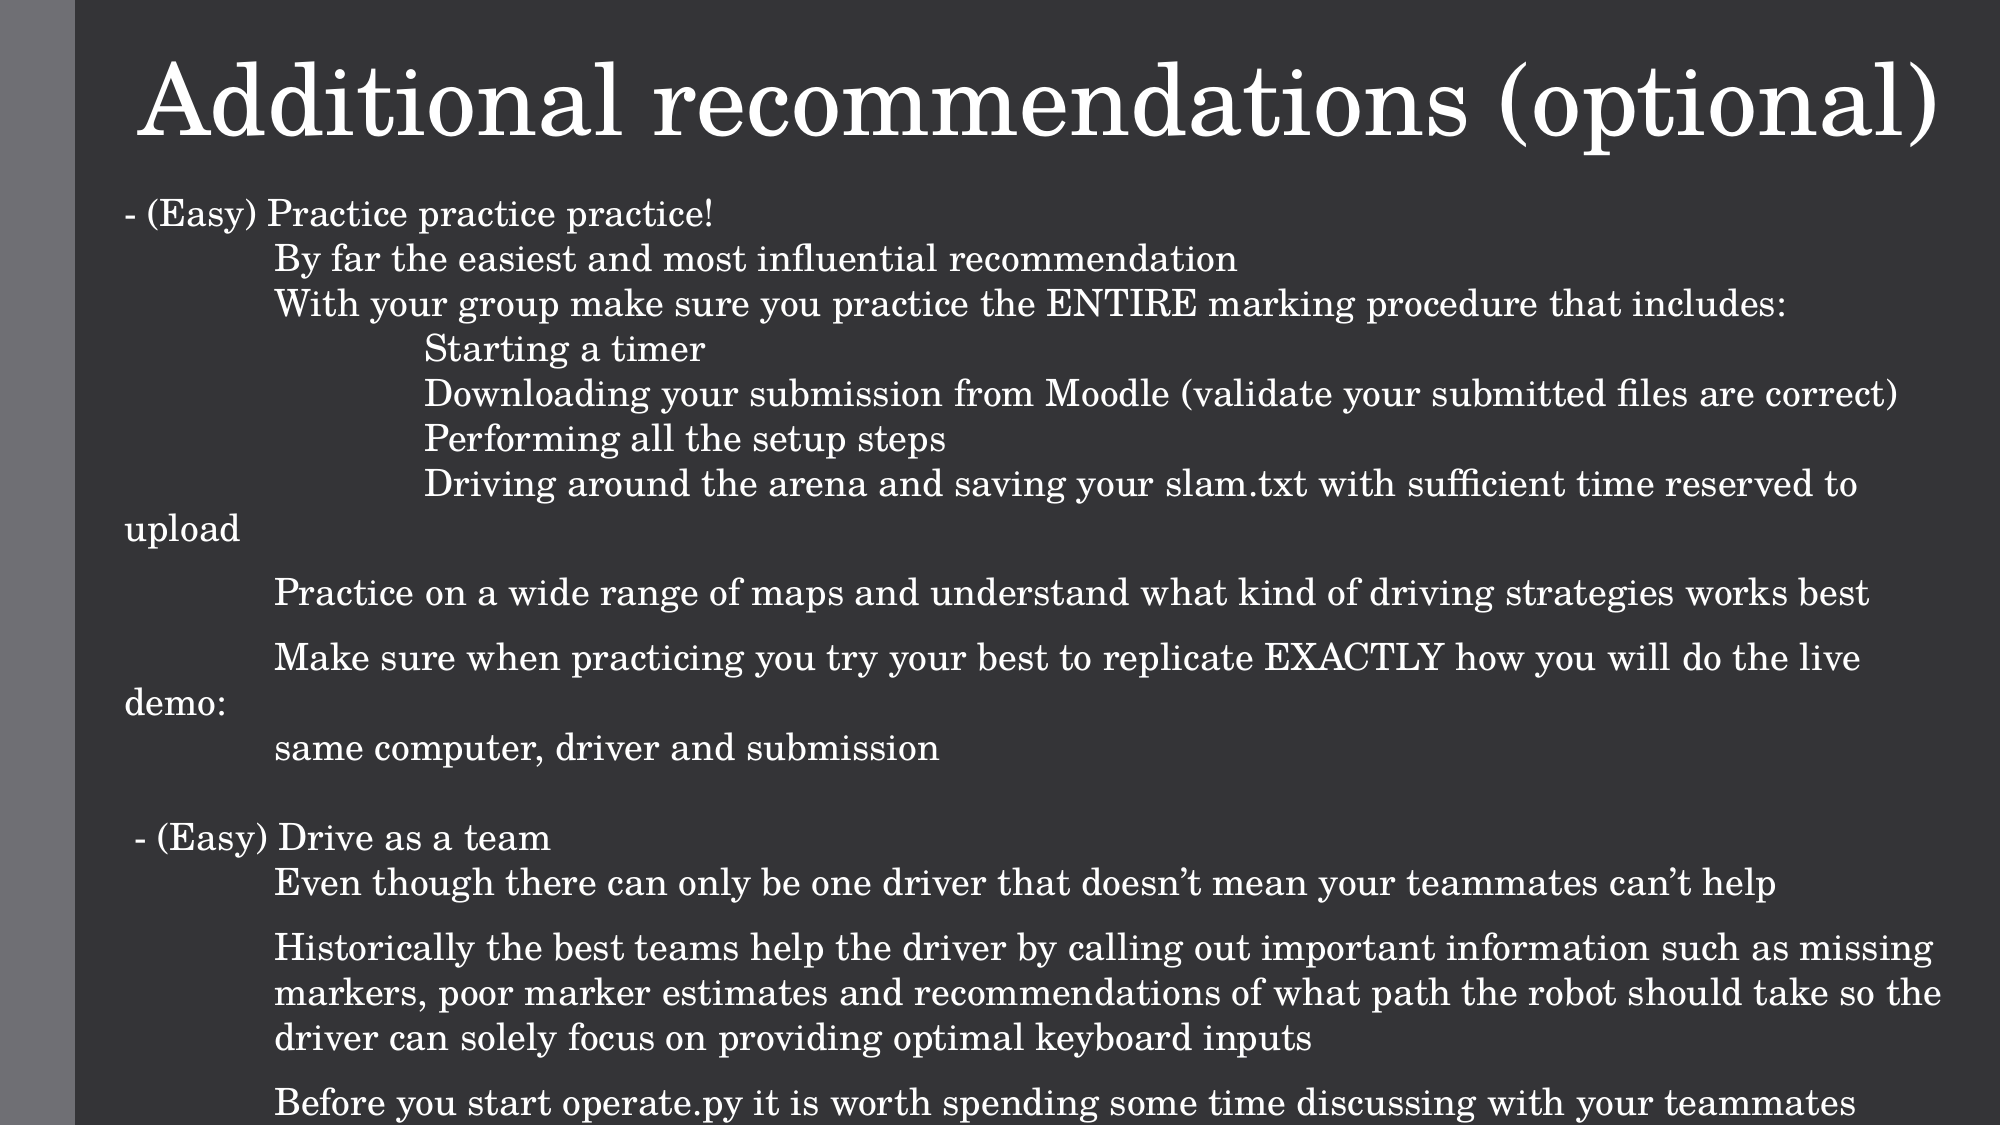

Additional recommendations (optional)
- (Easy) Practice practice practice!
	By far the easiest and most influential recommendation
	With your group make sure you practice the ENTIRE marking procedure that includes:
		Starting a timer
		Downloading your submission from Moodle (validate your submitted files are correct)
		Performing all the setup steps
		Driving around the arena and saving your slam.txt with sufficient time reserved to upload

	Practice on a wide range of maps and understand what kind of driving strategies works best

	Make sure when practicing you try your best to replicate EXACTLY how you will do the live demo:
	same computer, driver and submission

 - (Easy) Drive as a team
	Even though there can only be one driver that doesn’t mean your teammates can’t help

	Historically the best teams help the driver by calling out important information such as missing 	markers, poor marker estimates and recommendations of what path the robot should take so the 	driver can solely focus on providing optimal keyboard inputs

	Before you start operate.py it is worth spending some time discussing with your teammates what 	strategy you will use and plan out a rough path to take